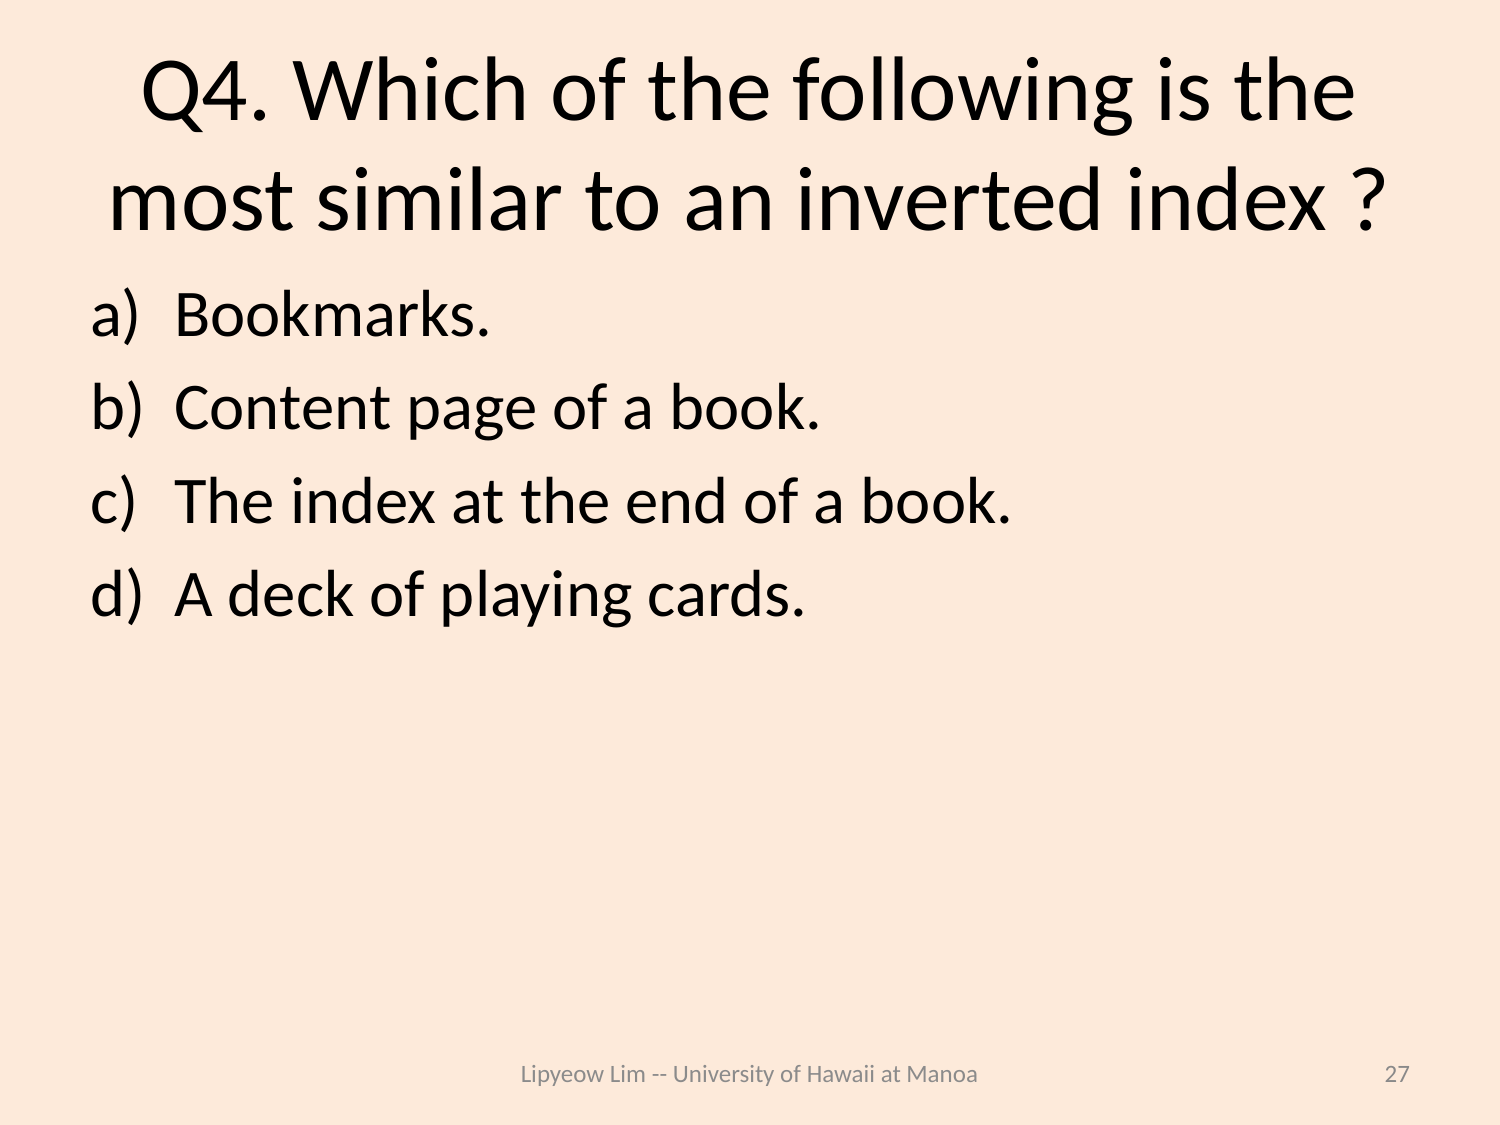

# Q4. Which of the following is the most similar to an inverted index ?
Bookmarks.
Content page of a book.
The index at the end of a book.
A deck of playing cards.
Lipyeow Lim -- University of Hawaii at Manoa
27